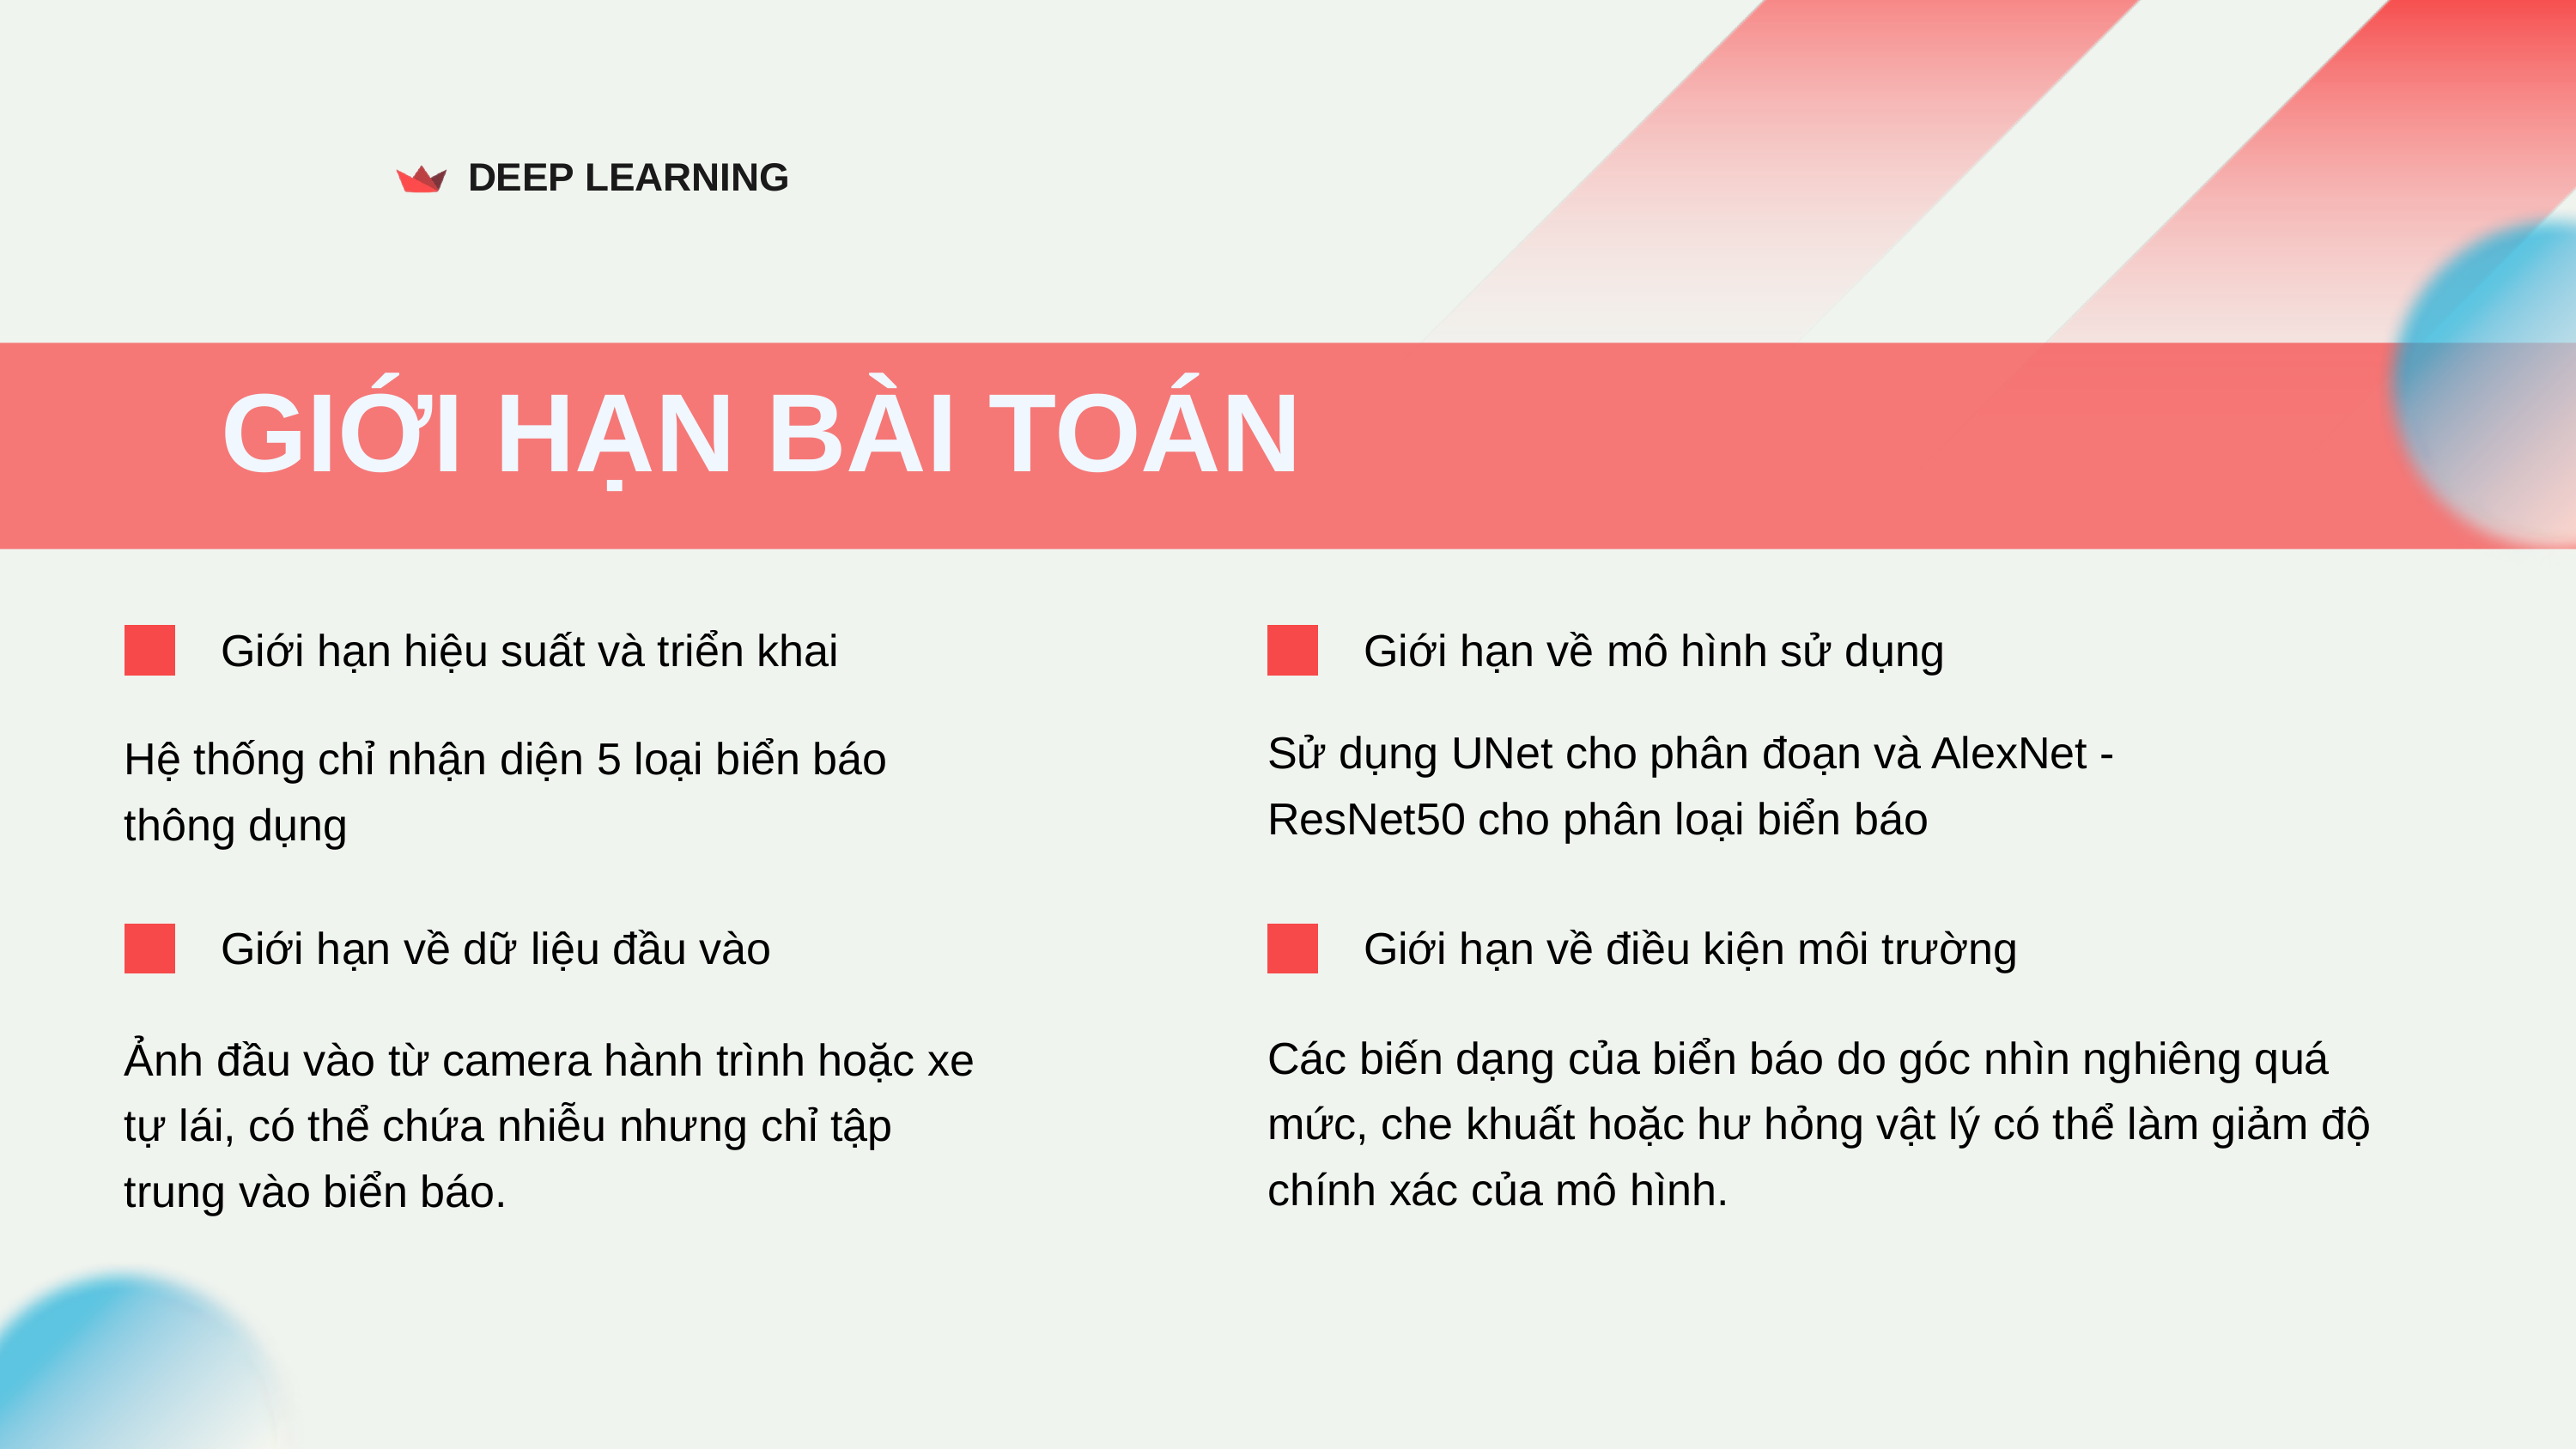

DEEP LEARNING

GIỚI HẠN BÀI TOÁN
Giới hạn hiệu suất và triển khai
Giới hạn về mô hình sử dụng

Sử dụng UNet cho phân đoạn và AlexNet - ResNet50 cho phân loại biển báo
Hệ thống chỉ nhận diện 5 loại biển báo thông dụng
Giới hạn về dữ liệu đầu vào
Giới hạn về điều kiện môi trường

Các biến dạng của biển báo do góc nhìn nghiêng quá mức, che khuất hoặc hư hỏng vật lý có thể làm giảm độ chính xác của mô hình.

Ảnh đầu vào từ camera hành trình hoặc xe tự lái, có thể chứa nhiễu nhưng chỉ tập trung vào biển báo.